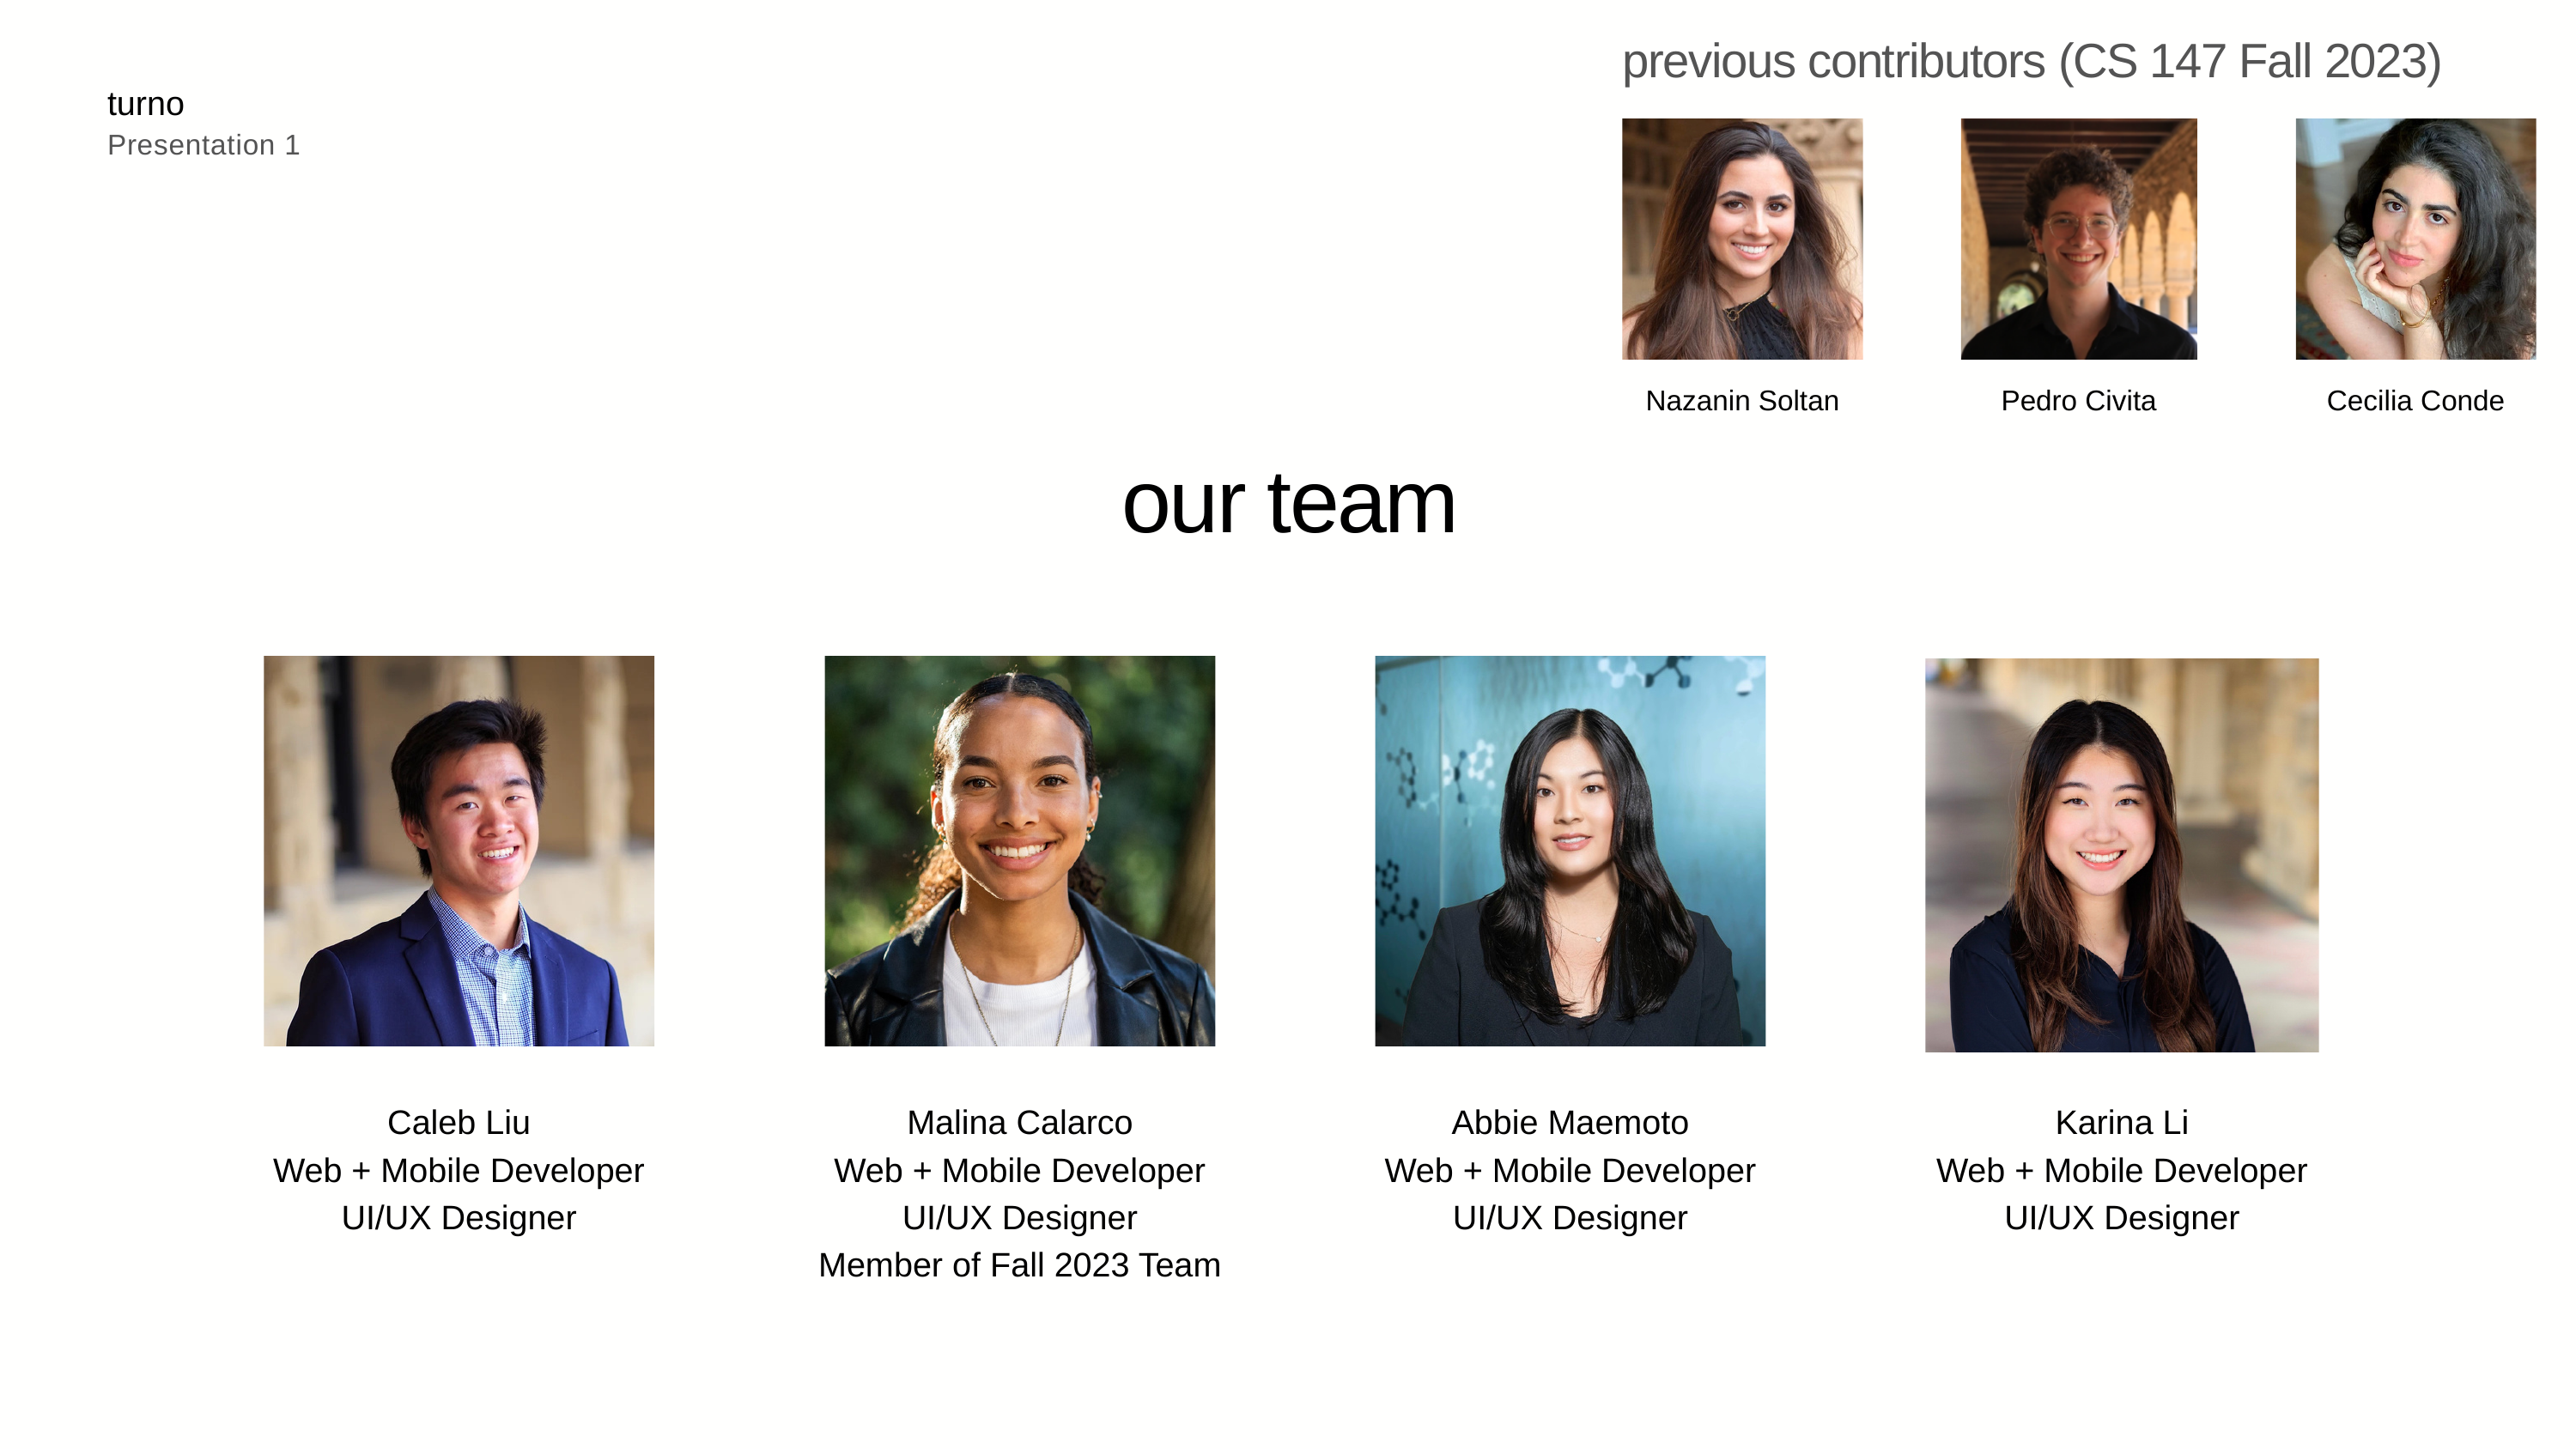

previous contributors (CS 147 Fall 2023)
turno
Presentation 1

Nazanin Soltan
Pedro Civita
Cecilia Conde
our team

Caleb Liu
Web + Mobile Developer
UI/UX Designer
Malina Calarco
Web + Mobile Developer
UI/UX Designer
Member of Fall 2023 Team
Abbie Maemoto
Web + Mobile Developer
UI/UX Designer
Karina Li
Web + Mobile Developer
UI/UX Designer